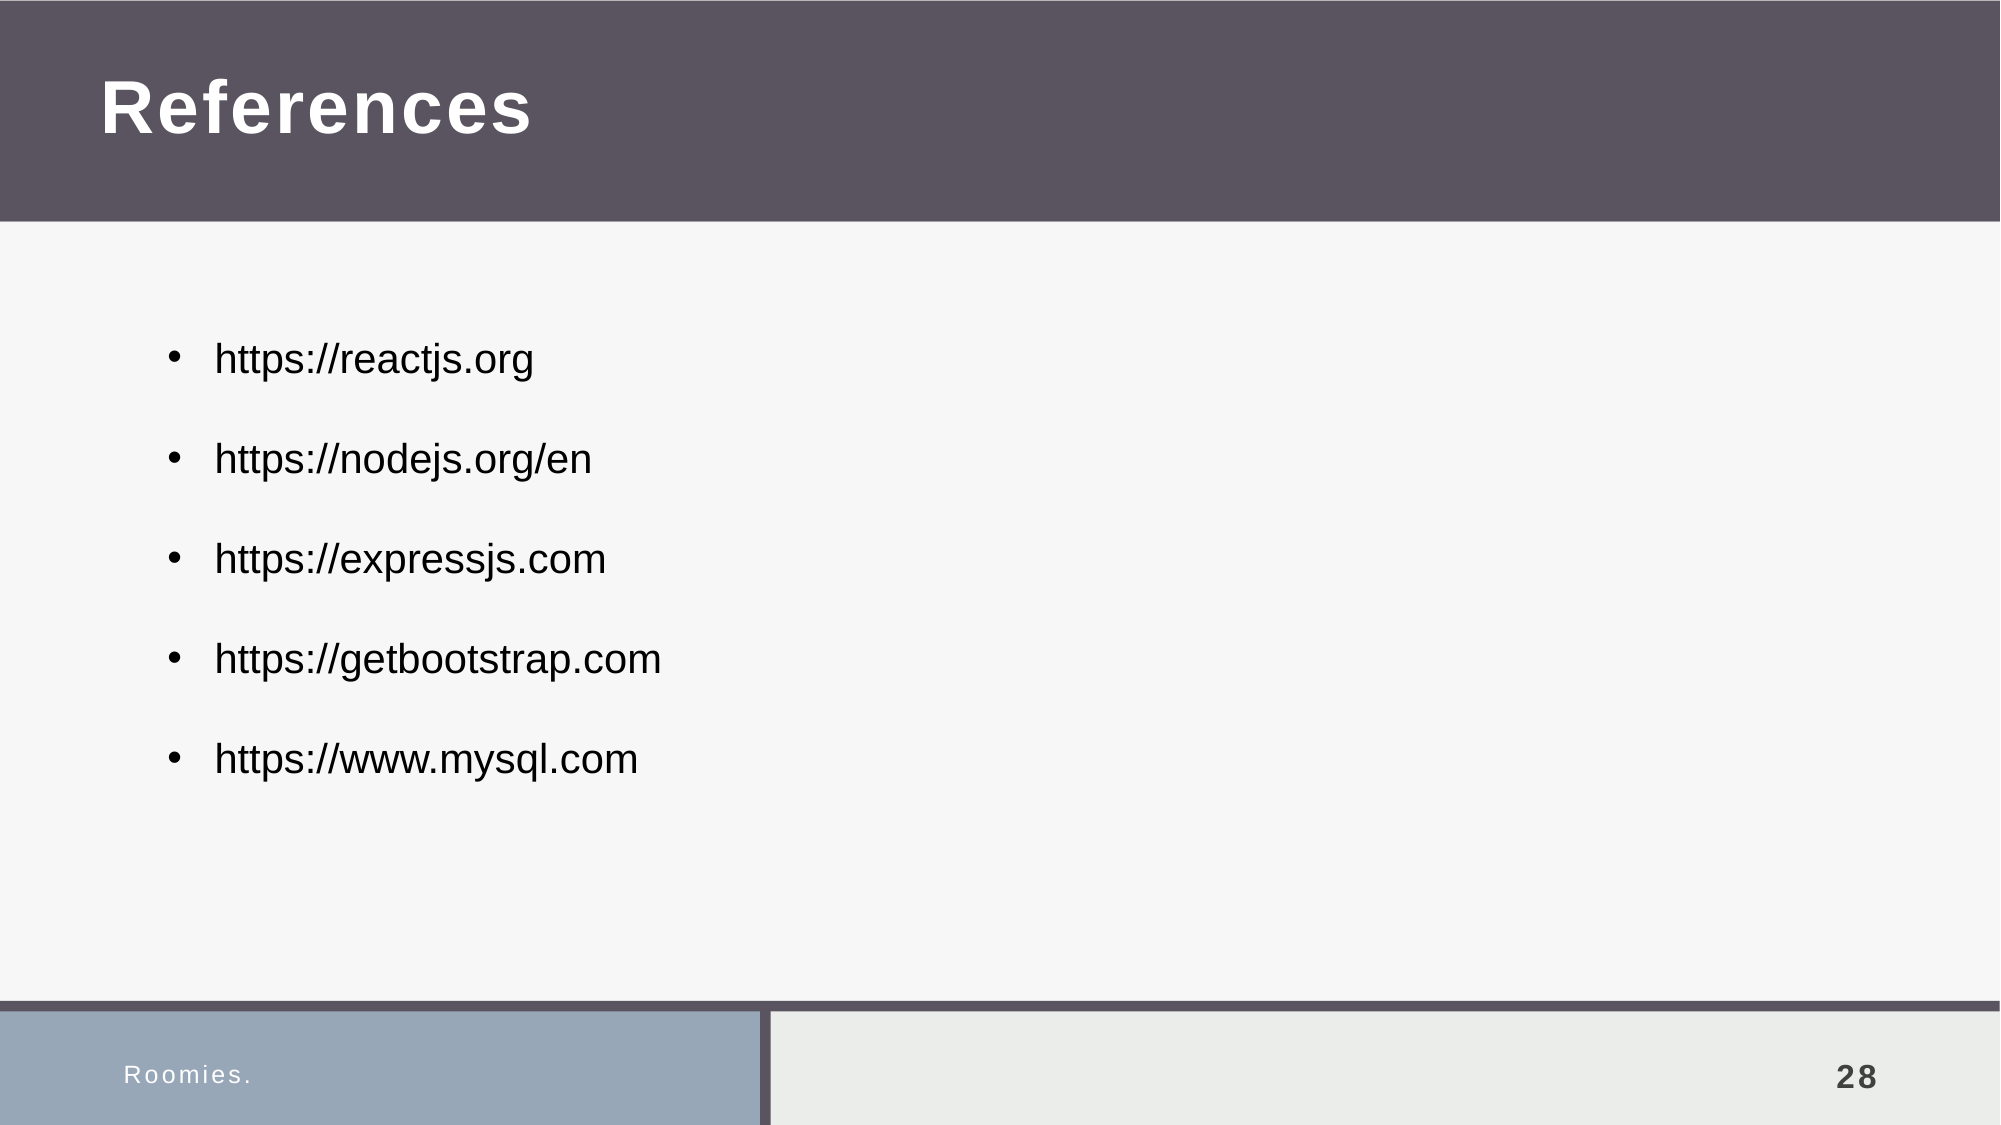

# References
https://reactjs.org

https://nodejs.org/en

https://expressjs.com

https://getbootstrap.com

https://www.mysql.com

Roomies.
28